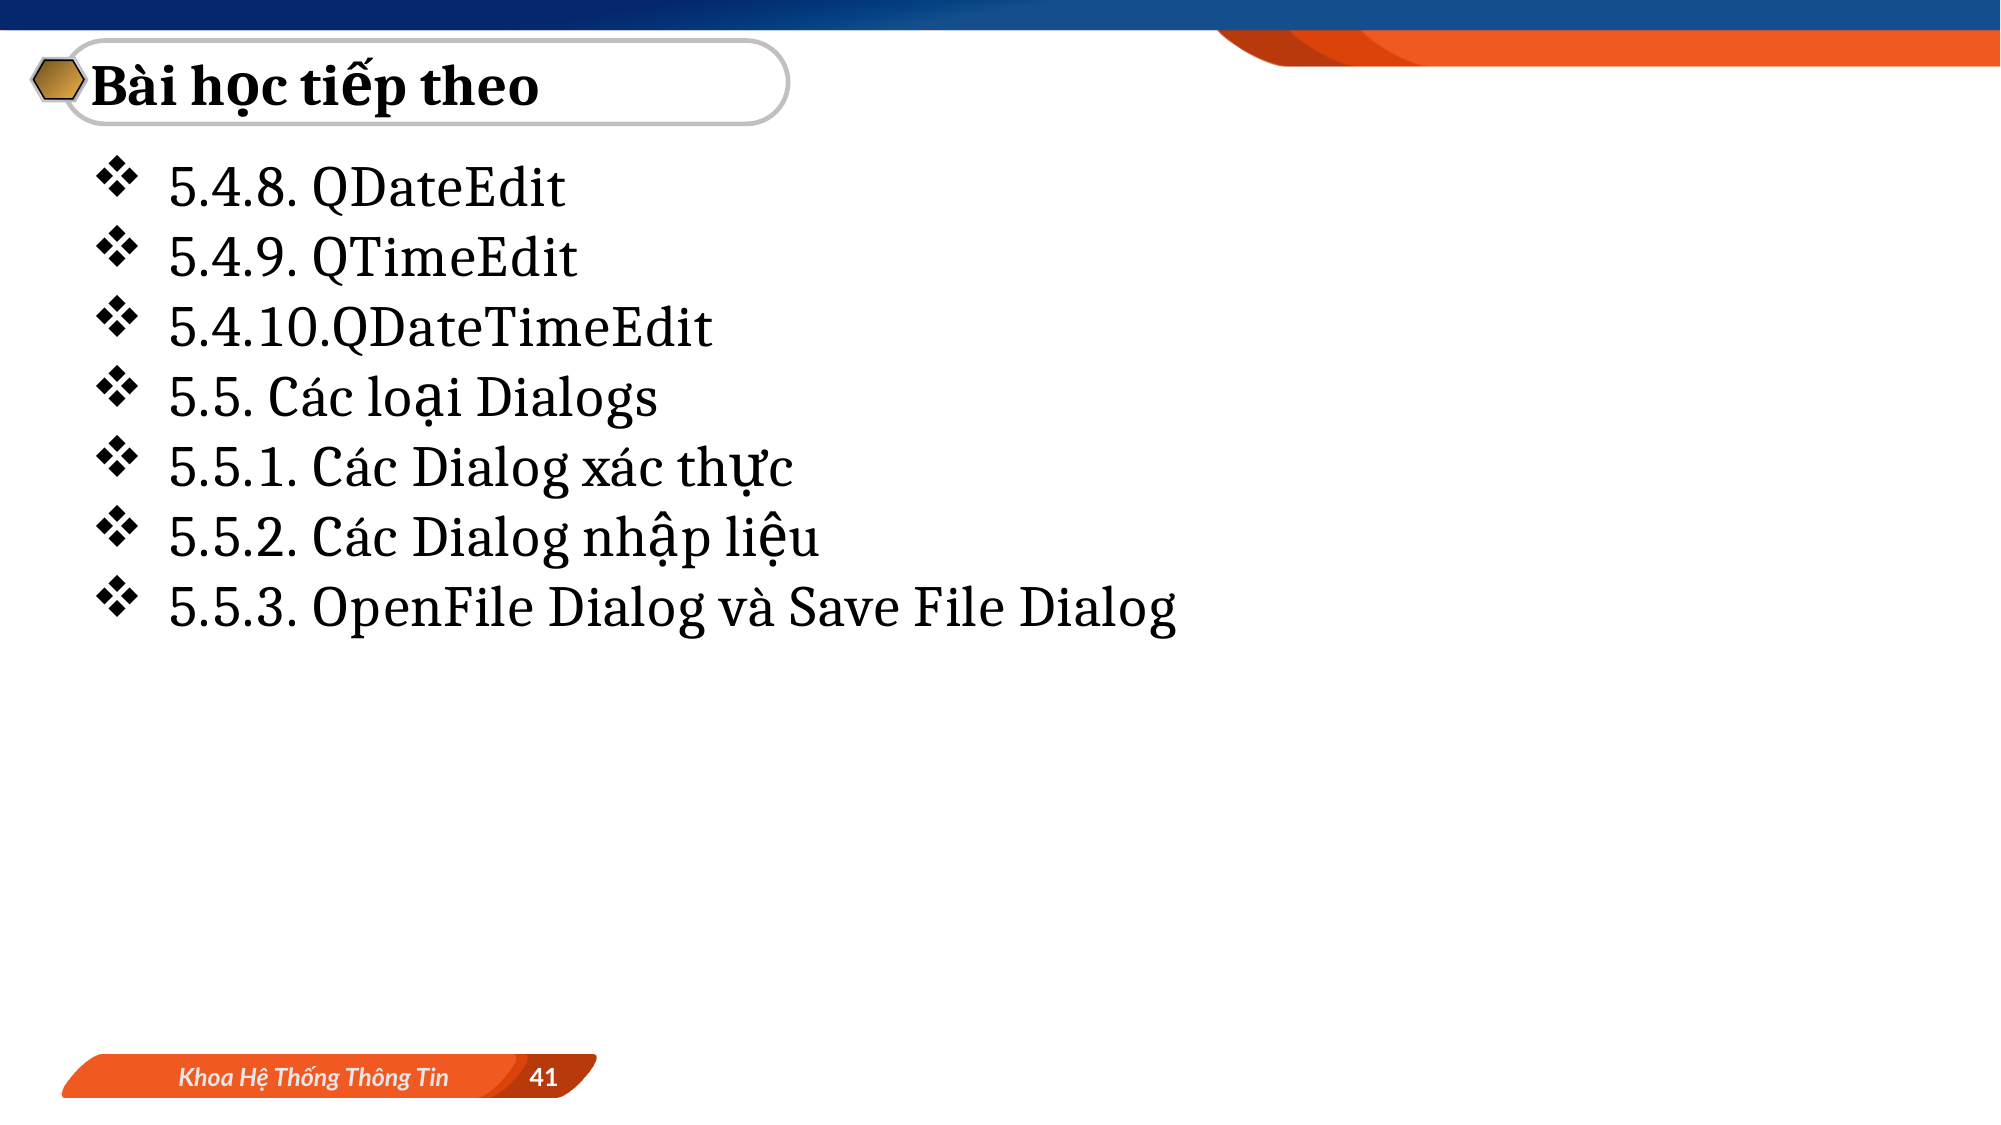

Bài học tiếp theo

5.4.8. QDateEdit
5.4.9. QTimeEdit
5.4.10.QDateTimeEdit
5.5. Các loại Dialogs
5.5.1. Các Dialog xác thực
5.5.2. Các Dialog nhập liệu
5.5.3. OpenFile Dialog và Save File Dialog
41
Khoa Hệ Thống Thông Tin